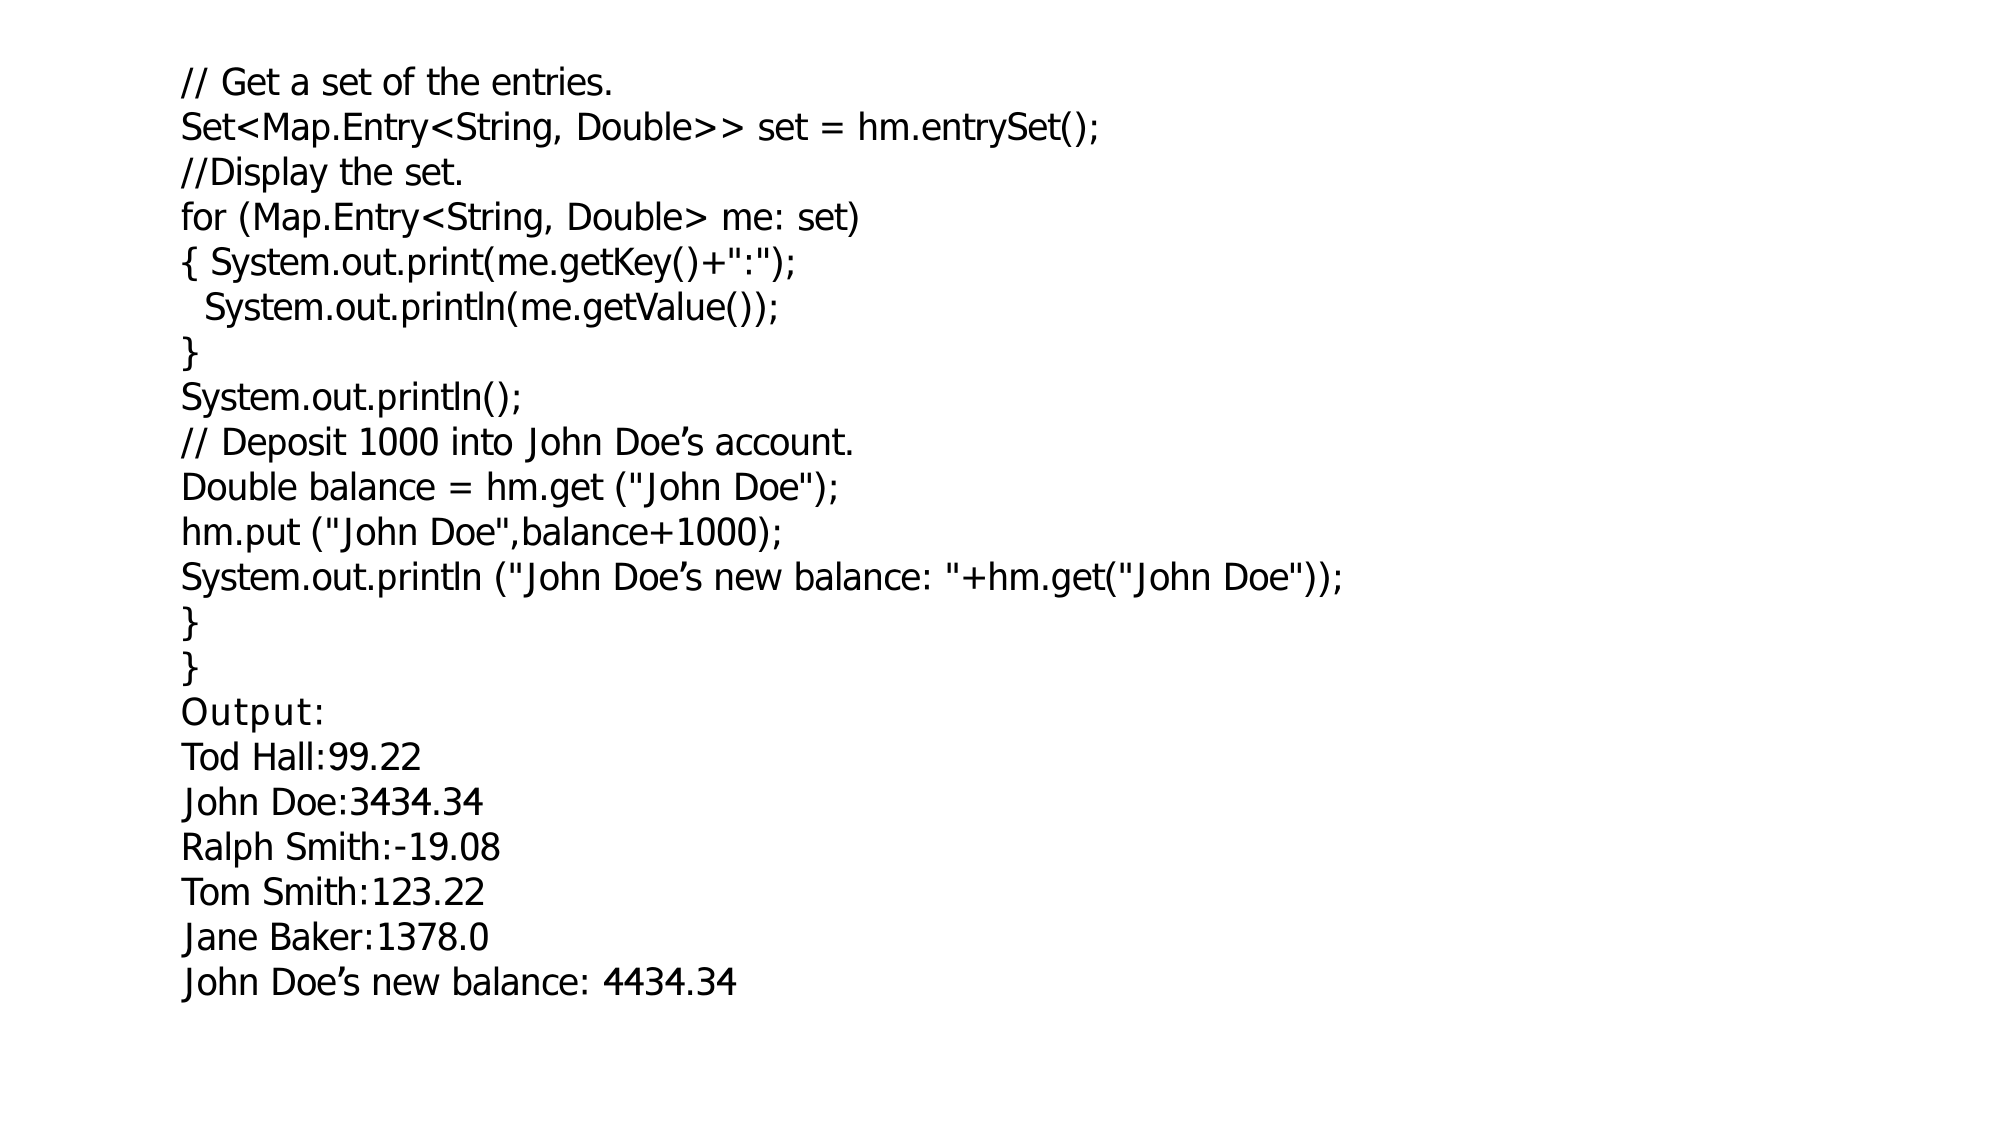

// Get a set of the entries.
Set<Map.Entry<String, Double>> set = hm.entrySet();
//Display the set.
for (Map.Entry<String, Double> me: set)
{ System.out.print(me.getKey()+":");
  System.out.println(me.getValue());
}
System.out.println();
// Deposit 1000 into John Doe’s account.
Double balance = hm.get ("John Doe");
hm.put ("John Doe",balance+1000);
System.out.println ("John Doe’s new balance: "+hm.get("John Doe"));
}
}
Output:
Tod Hall:99.22
John Doe:3434.34
Ralph Smith:-19.08
Tom Smith:123.22
Jane Baker:1378.0
John Doe’s new balance: 4434.34